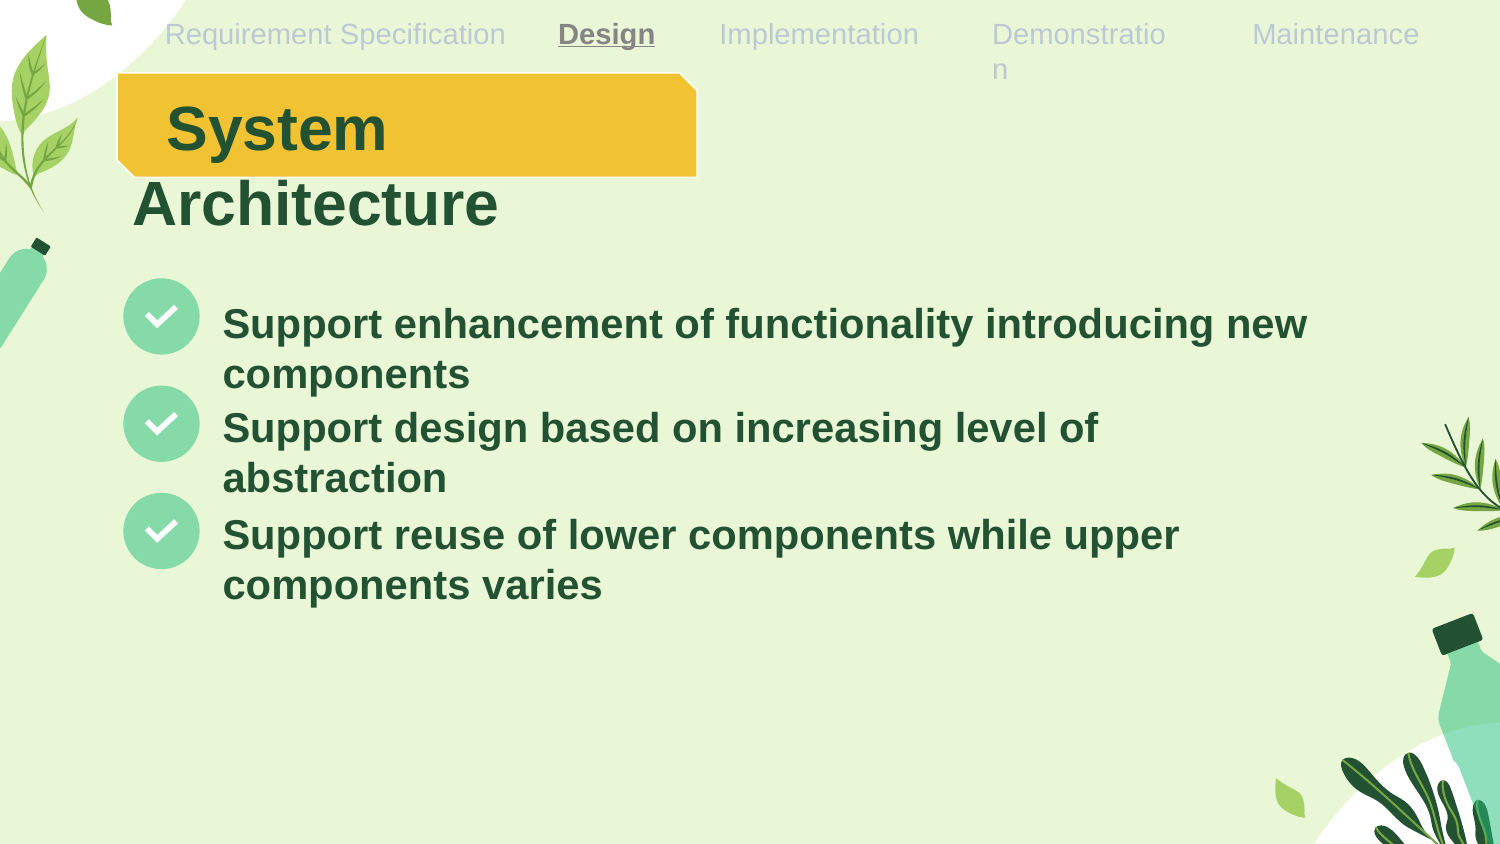

Requirement Specification
Design
Implementation
Demonstration
Maintenance

# System Architecture

Support enhancement of functionality introducing new components

Support design based on increasing level of abstraction

Support reuse of lower components while upper components varies